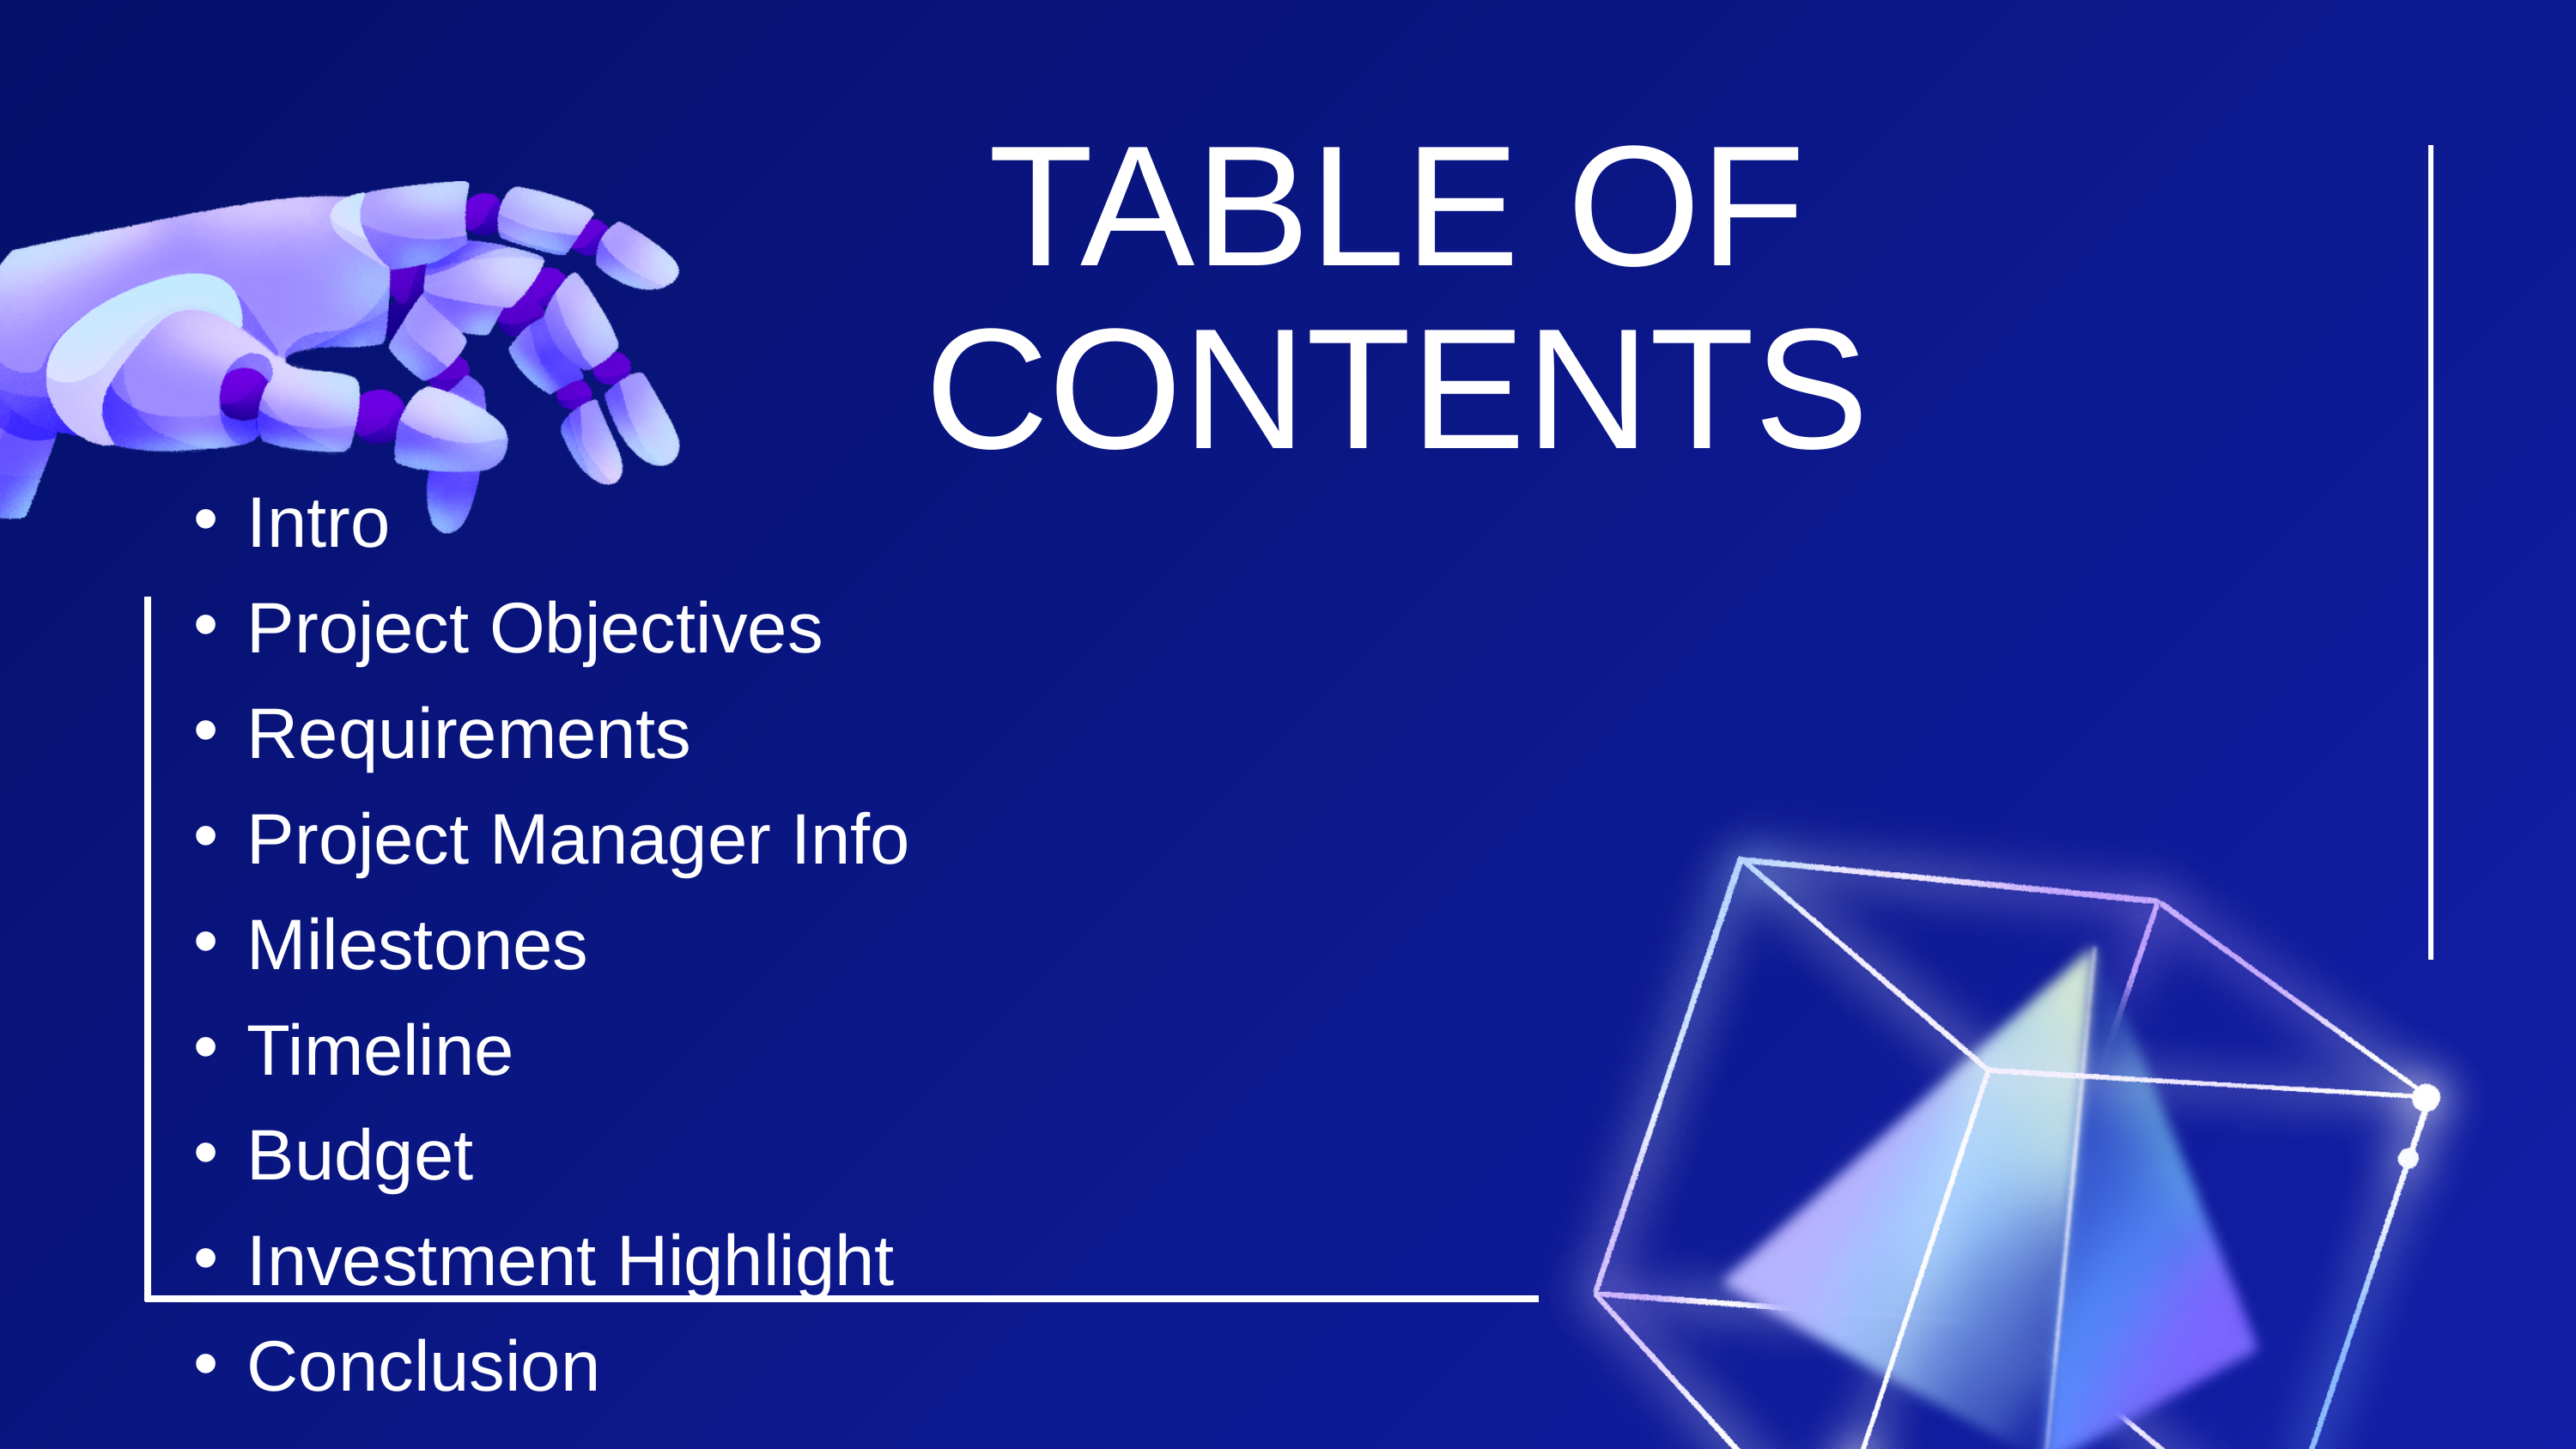

TABLE OF CONTENTS

Intro
Project Objectives
Requirements
Project Manager Info
Milestones
Timeline
Budget
Investment Highlight
Conclusion